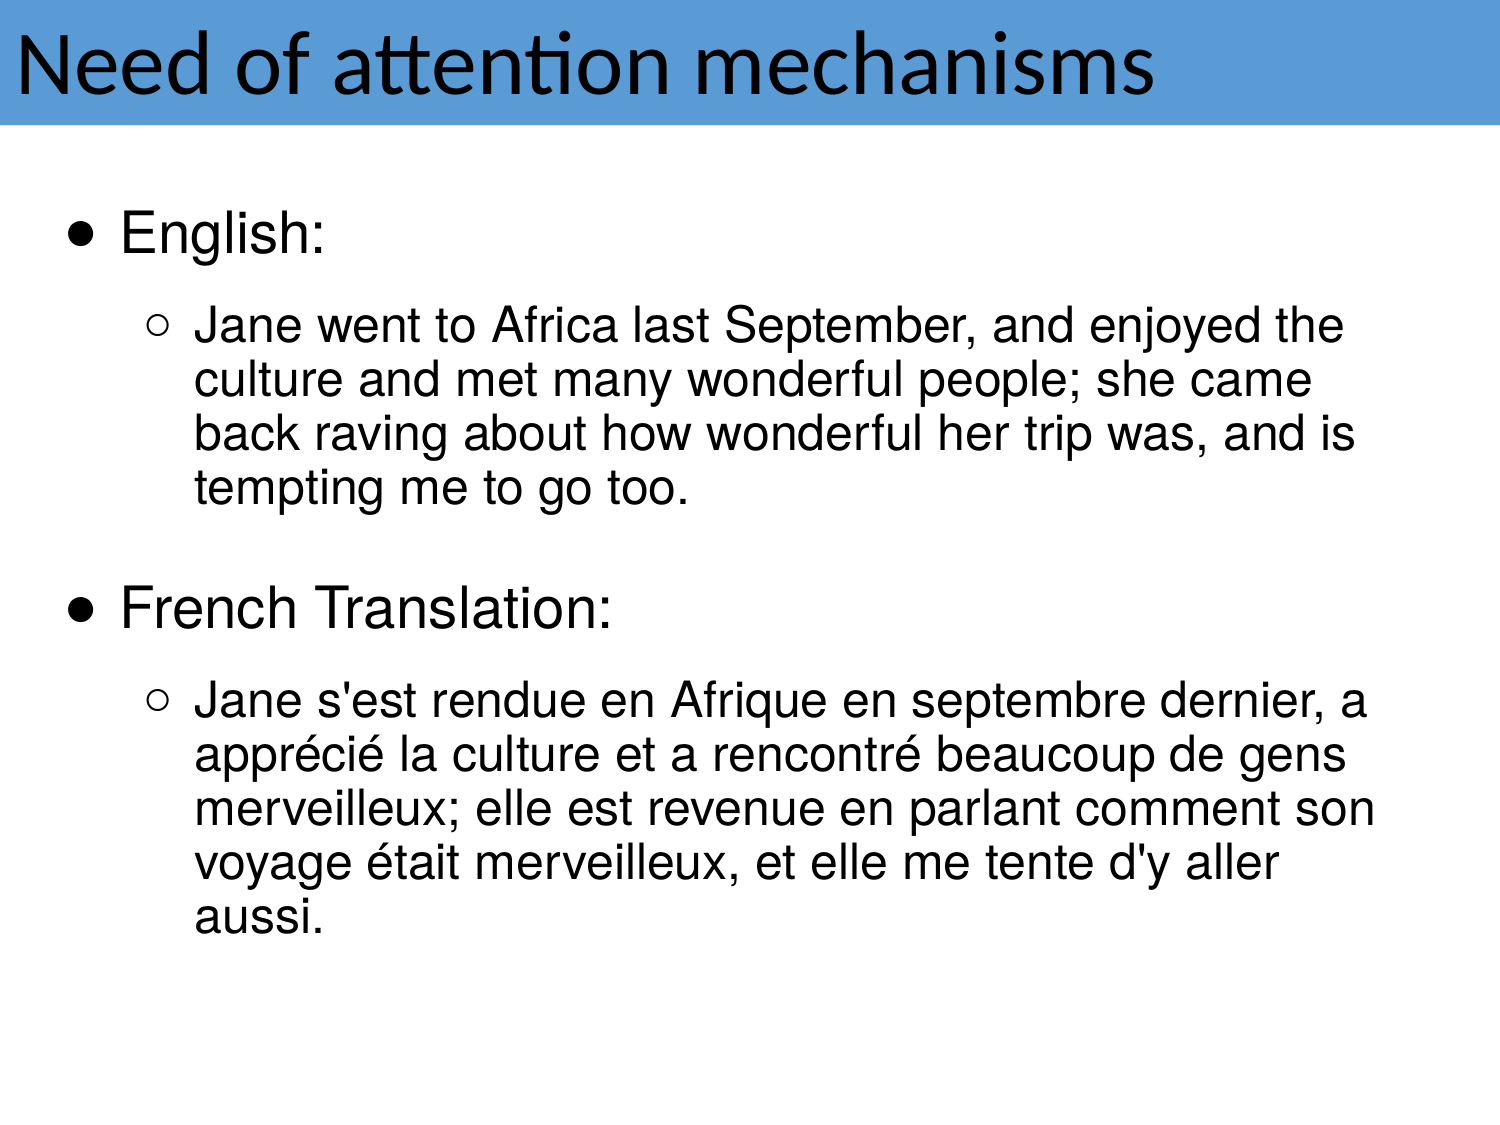

# Need of attention mechanisms
English:
Jane went to Africa last September, and enjoyed the culture and met many wonderful people; she came back raving about how wonderful her trip was, and is tempting me to go too.

French Translation:
Jane s'est rendue en Afrique en septembre dernier, a apprécié la culture et a rencontré beaucoup de gens merveilleux; elle est revenue en parlant comment son voyage était merveilleux, et elle me tente d'y aller aussi.